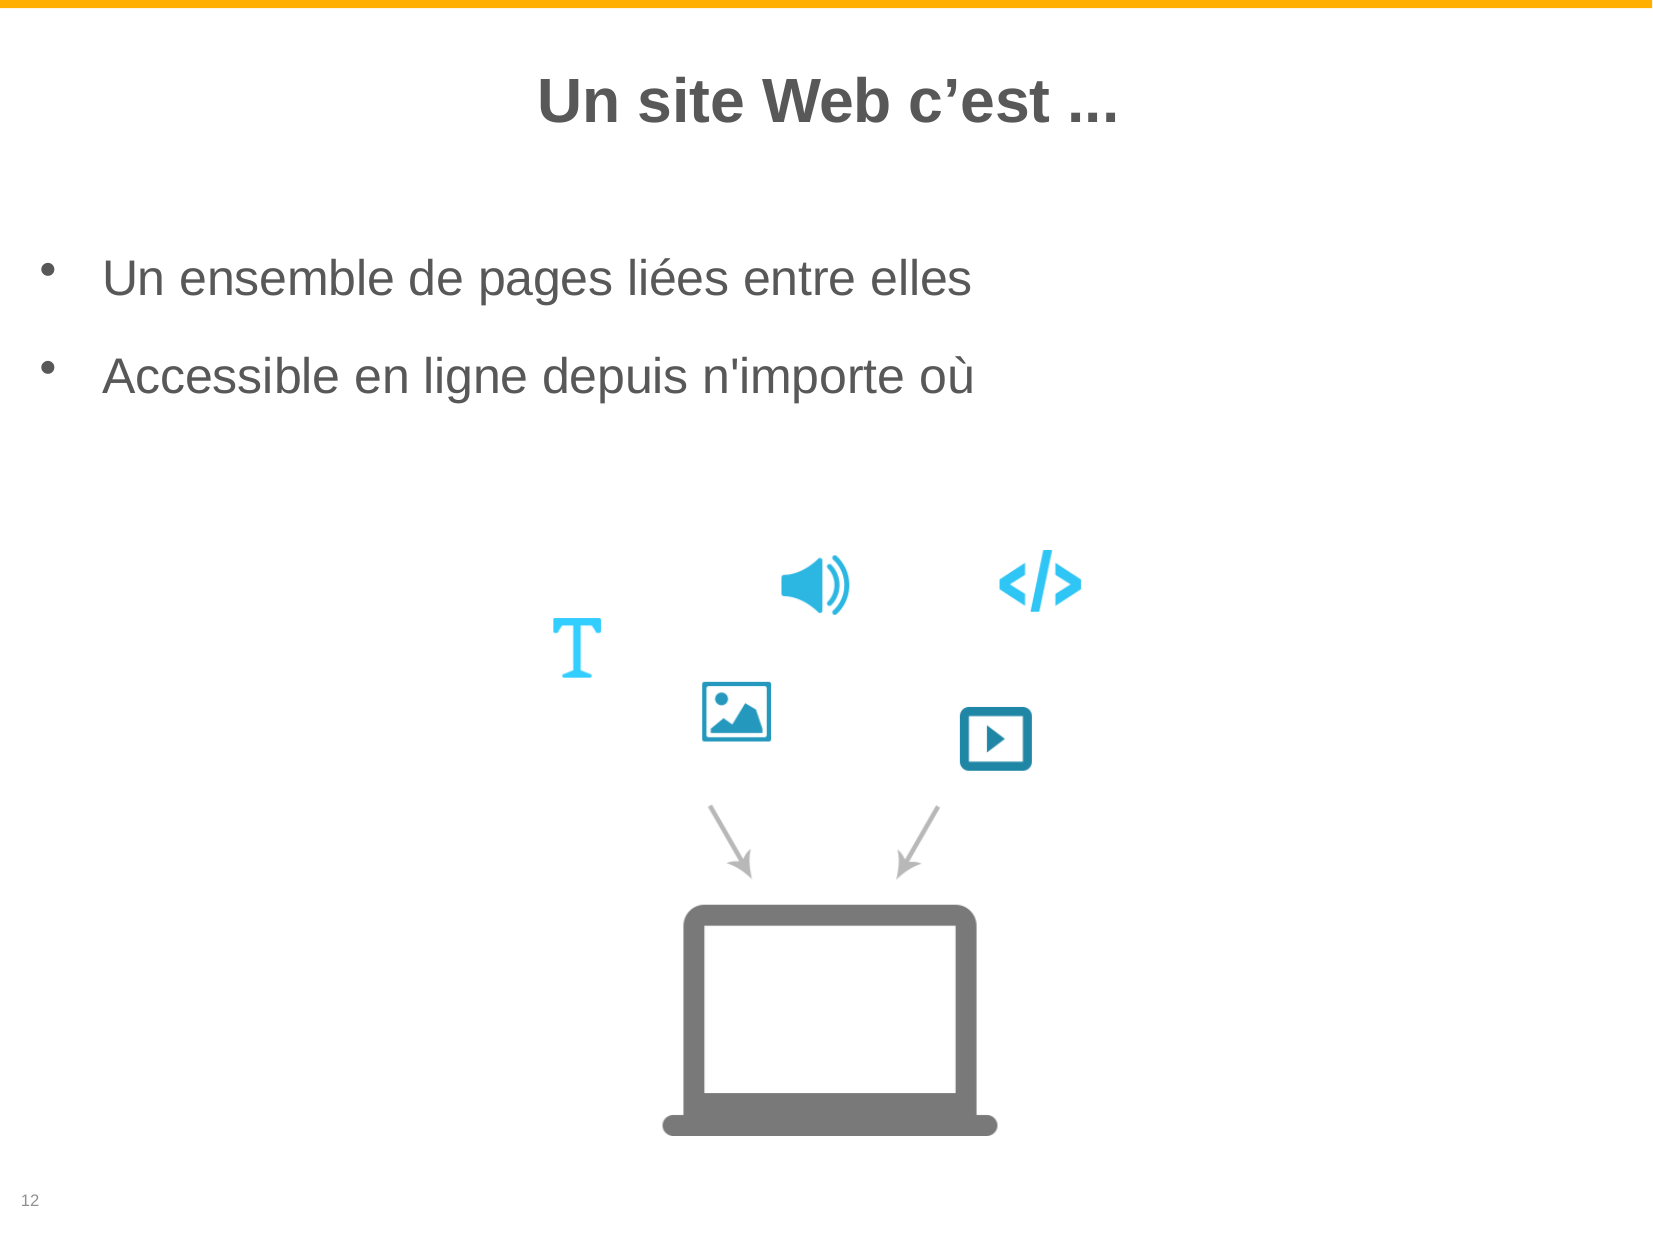

# Un site Web c’est ...
Un ensemble de pages liées entre elles
Accessible en ligne depuis n'importe où

12